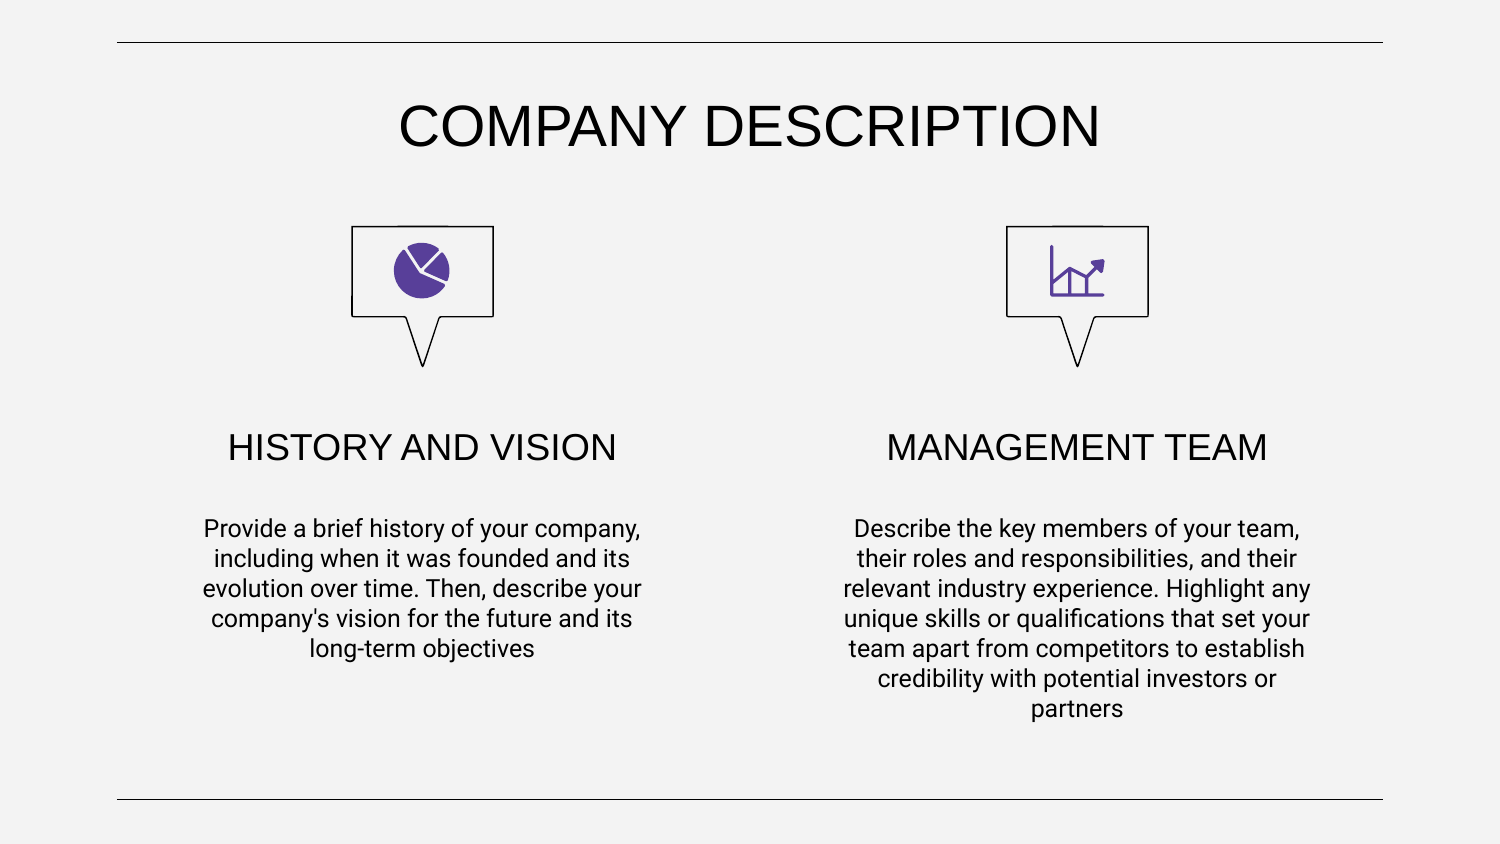

# COMPANY DESCRIPTION

HISTORY AND VISION
MANAGEMENT TEAM
Provide a brief history of your company, including when it was founded and its evolution over time. Then, describe your company's vision for the future and its long-term objectives
Describe the key members of your team, their roles and responsibilities, and their relevant industry experience. Highlight any unique skills or qualifications that set your team apart from competitors to establish credibility with potential investors or partners